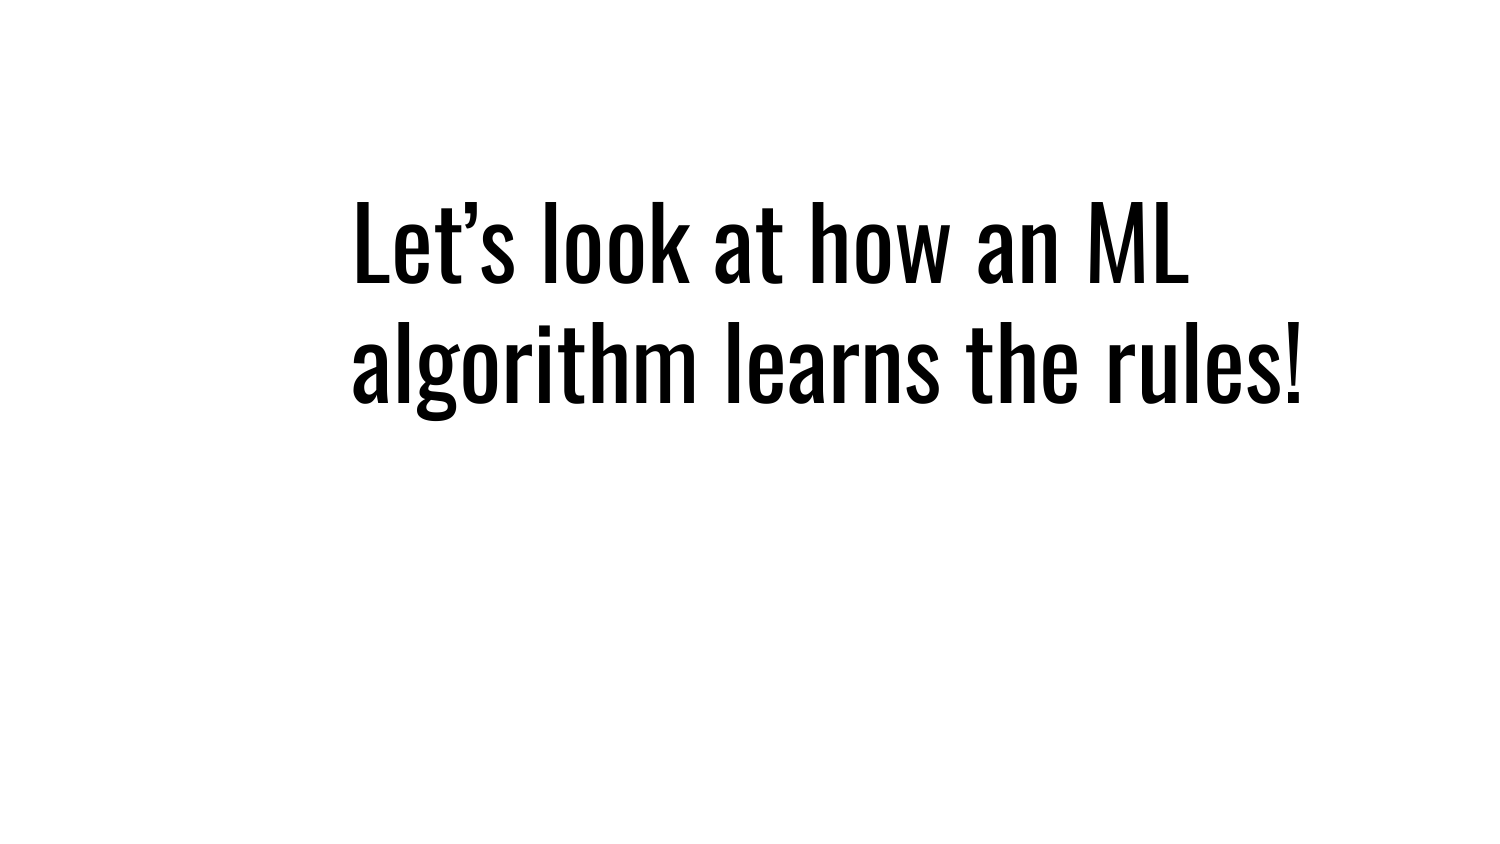

Let’s look at how an ML algorithm learns the rules!